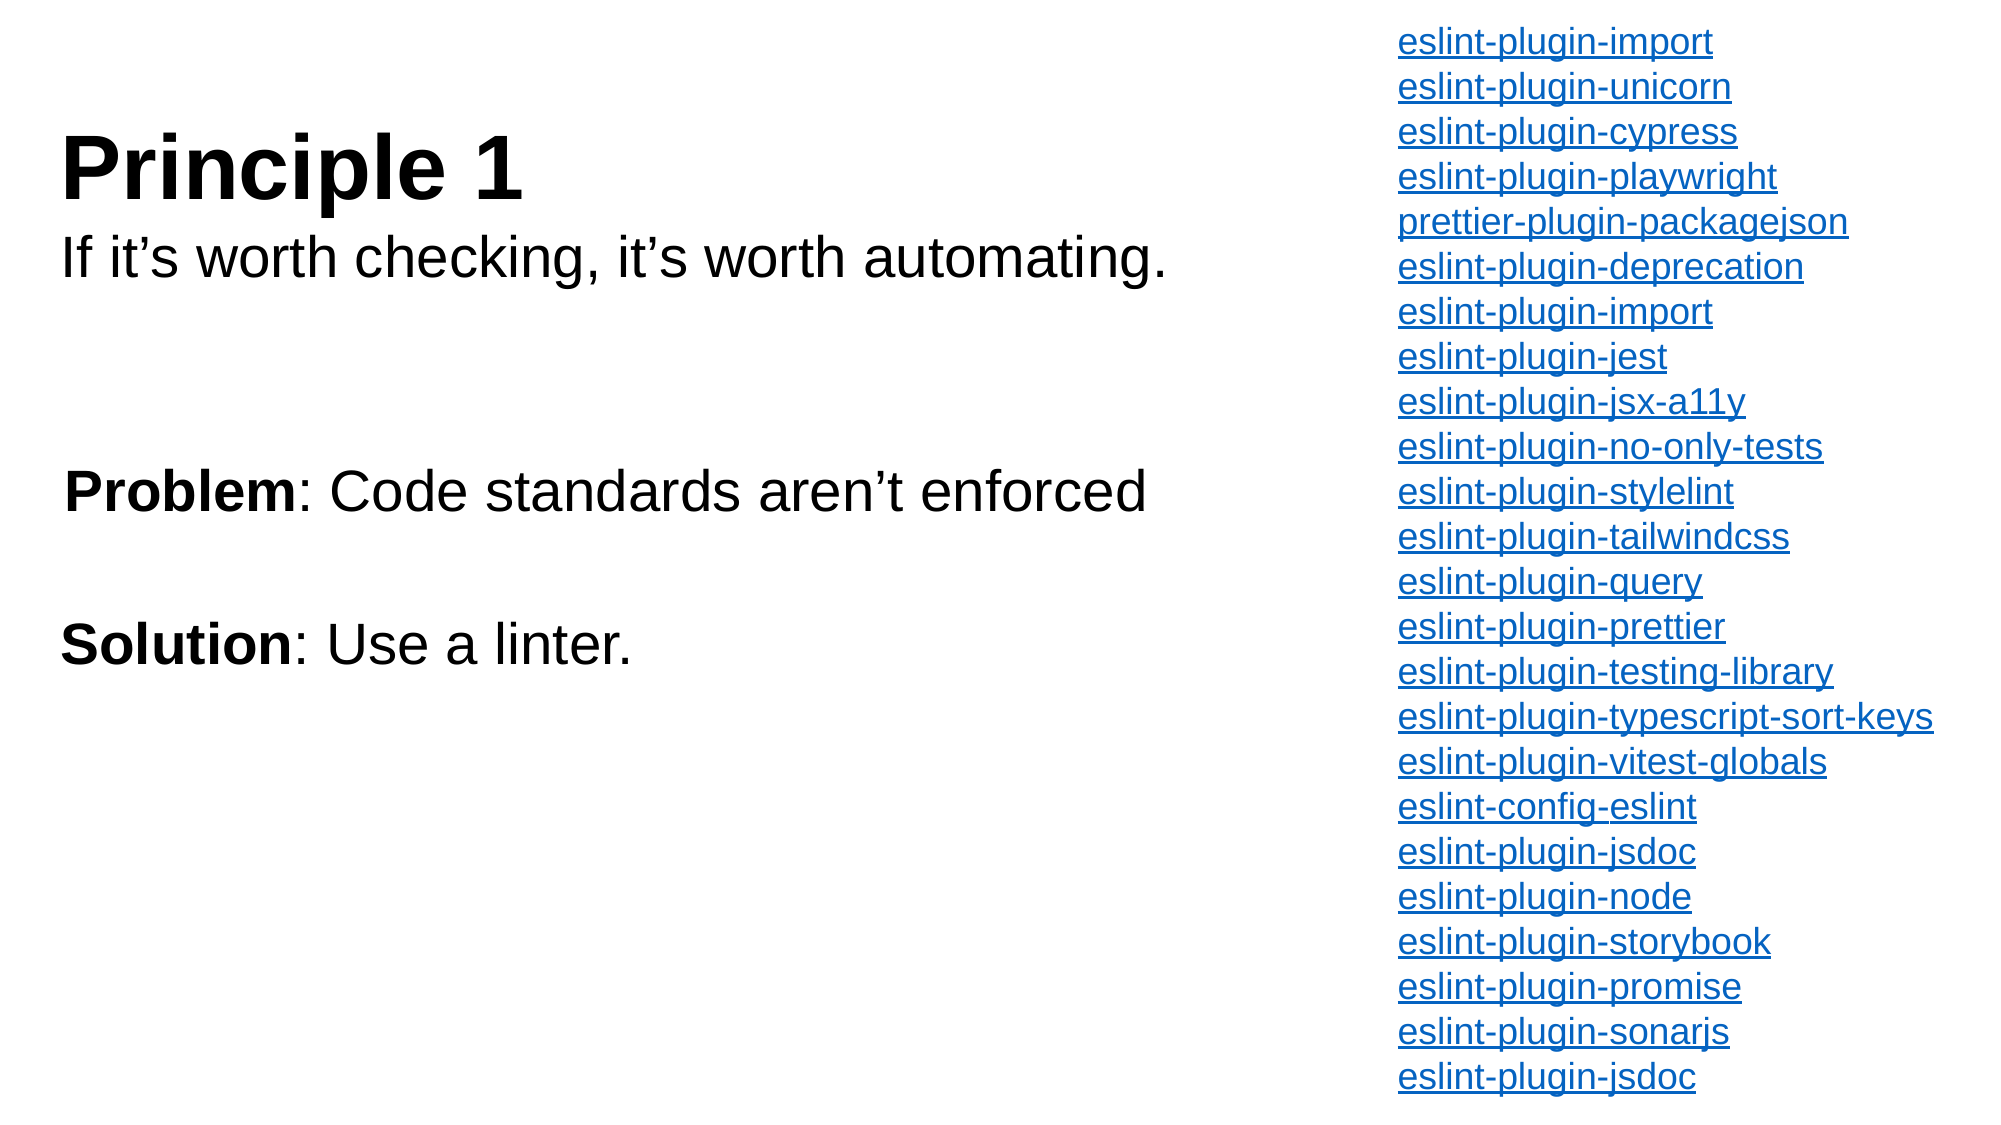

eslint-plugin-import
eslint-plugin-unicorn
eslint-plugin-cypress
eslint-plugin-playwright
prettier-plugin-packagejson
eslint-plugin-deprecation
eslint-plugin-import
eslint-plugin-jest
eslint-plugin-jsx-a11y
eslint-plugin-no-only-tests
eslint-plugin-stylelint
eslint-plugin-tailwindcss
eslint-plugin-query
eslint-plugin-prettier
eslint-plugin-testing-library
eslint-plugin-typescript-sort-keys
eslint-plugin-vitest-globals
eslint-config-eslint
eslint-plugin-jsdoc
eslint-plugin-node
eslint-plugin-storybook
eslint-plugin-promise
eslint-plugin-sonarjs
eslint-plugin-jsdoc
# Principle 1
If it’s worth checking, it’s worth automating.

Problem: Code standards aren’t enforced
Solution: Use a linter.